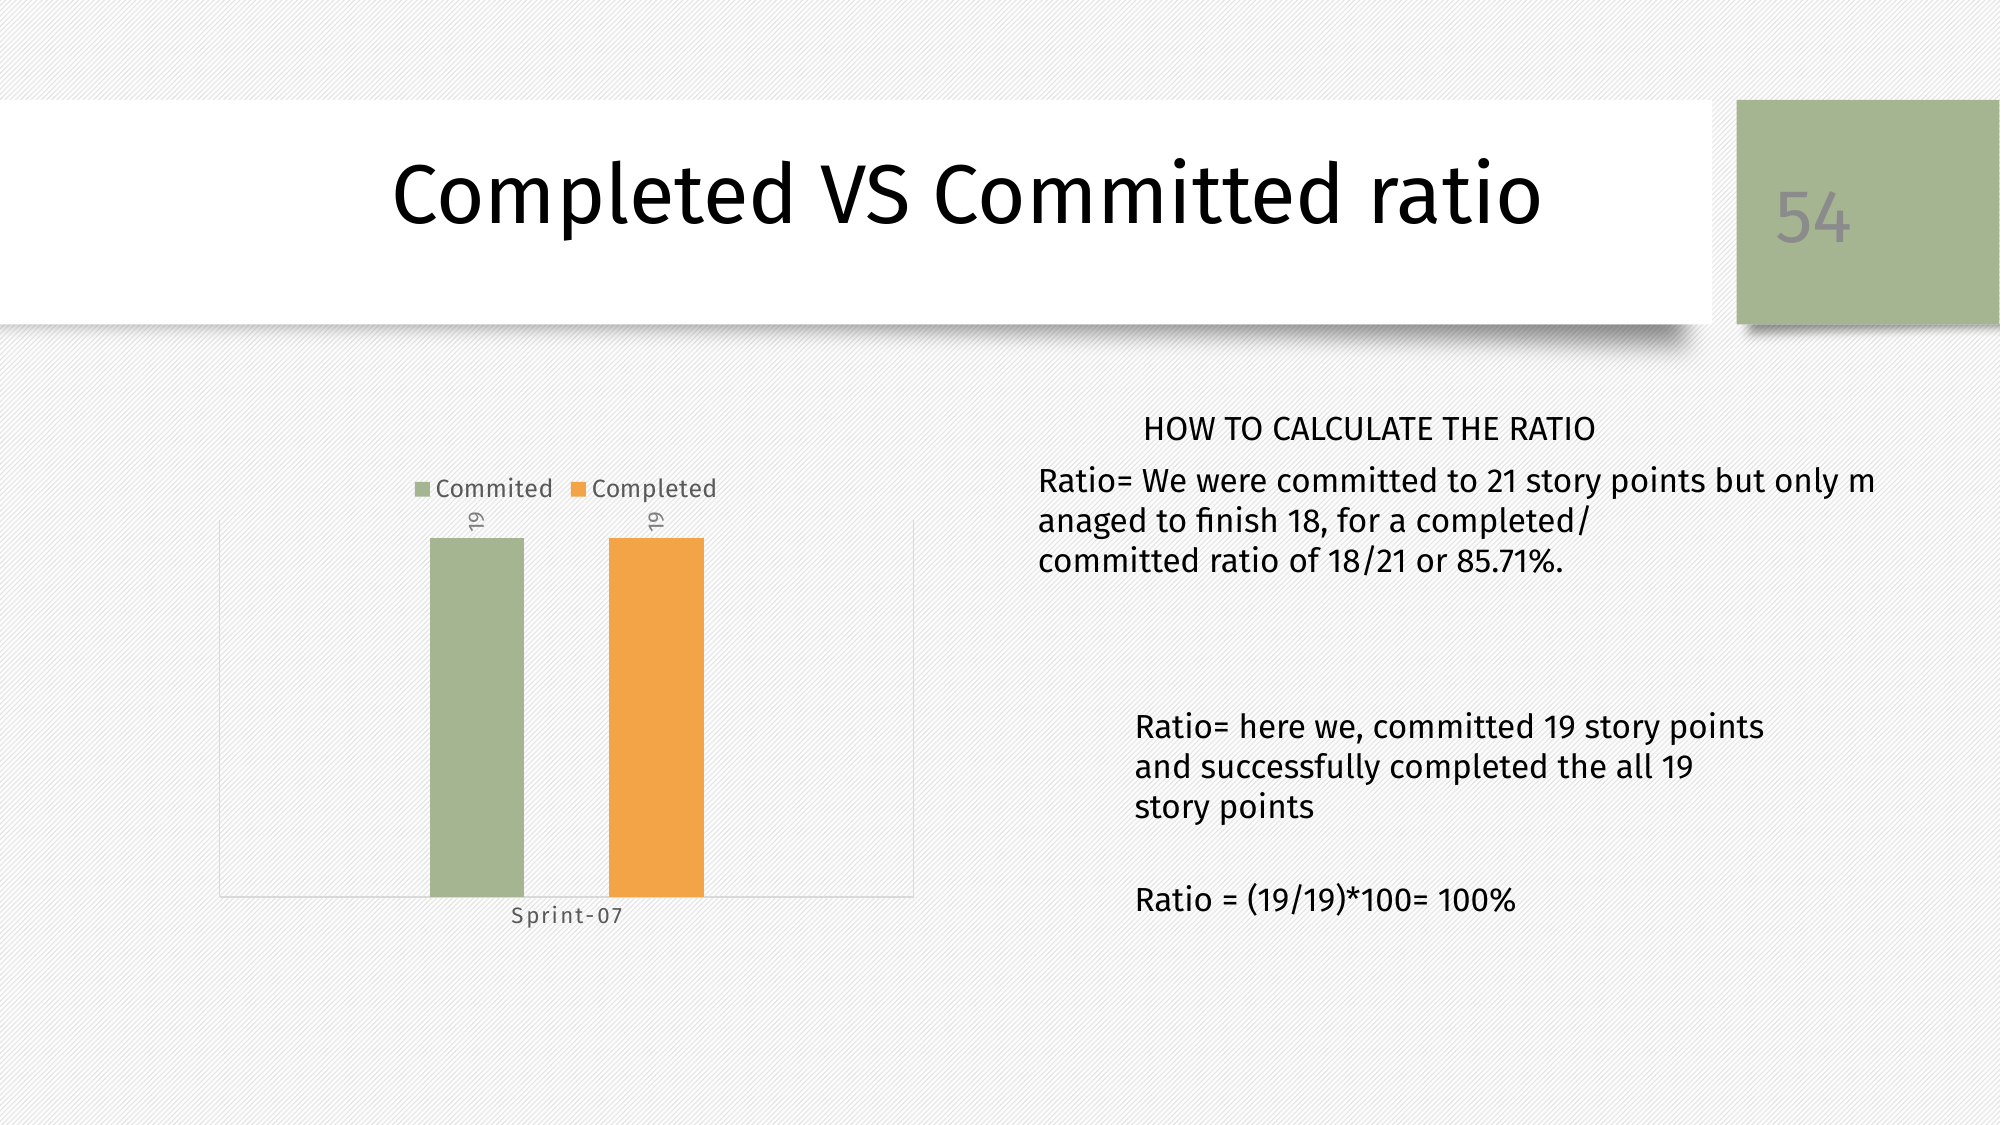

# Completed VS Committed ratio
54
            HOW TO CALCULATE THE RATIO
Ratio= We were committed to 21 story points but only managed to finish 18, for a completed/committed ratio of 18/21 or 85.71%.

### Chart

| Category | Commited | Completed |
|---|---|---|
| Sprint-07 | 19.0 | 19.0 |
Ratio= here we, committed 19 story points and successfully completed the all 19 story points
Ratio = (19/19)*100= 100%